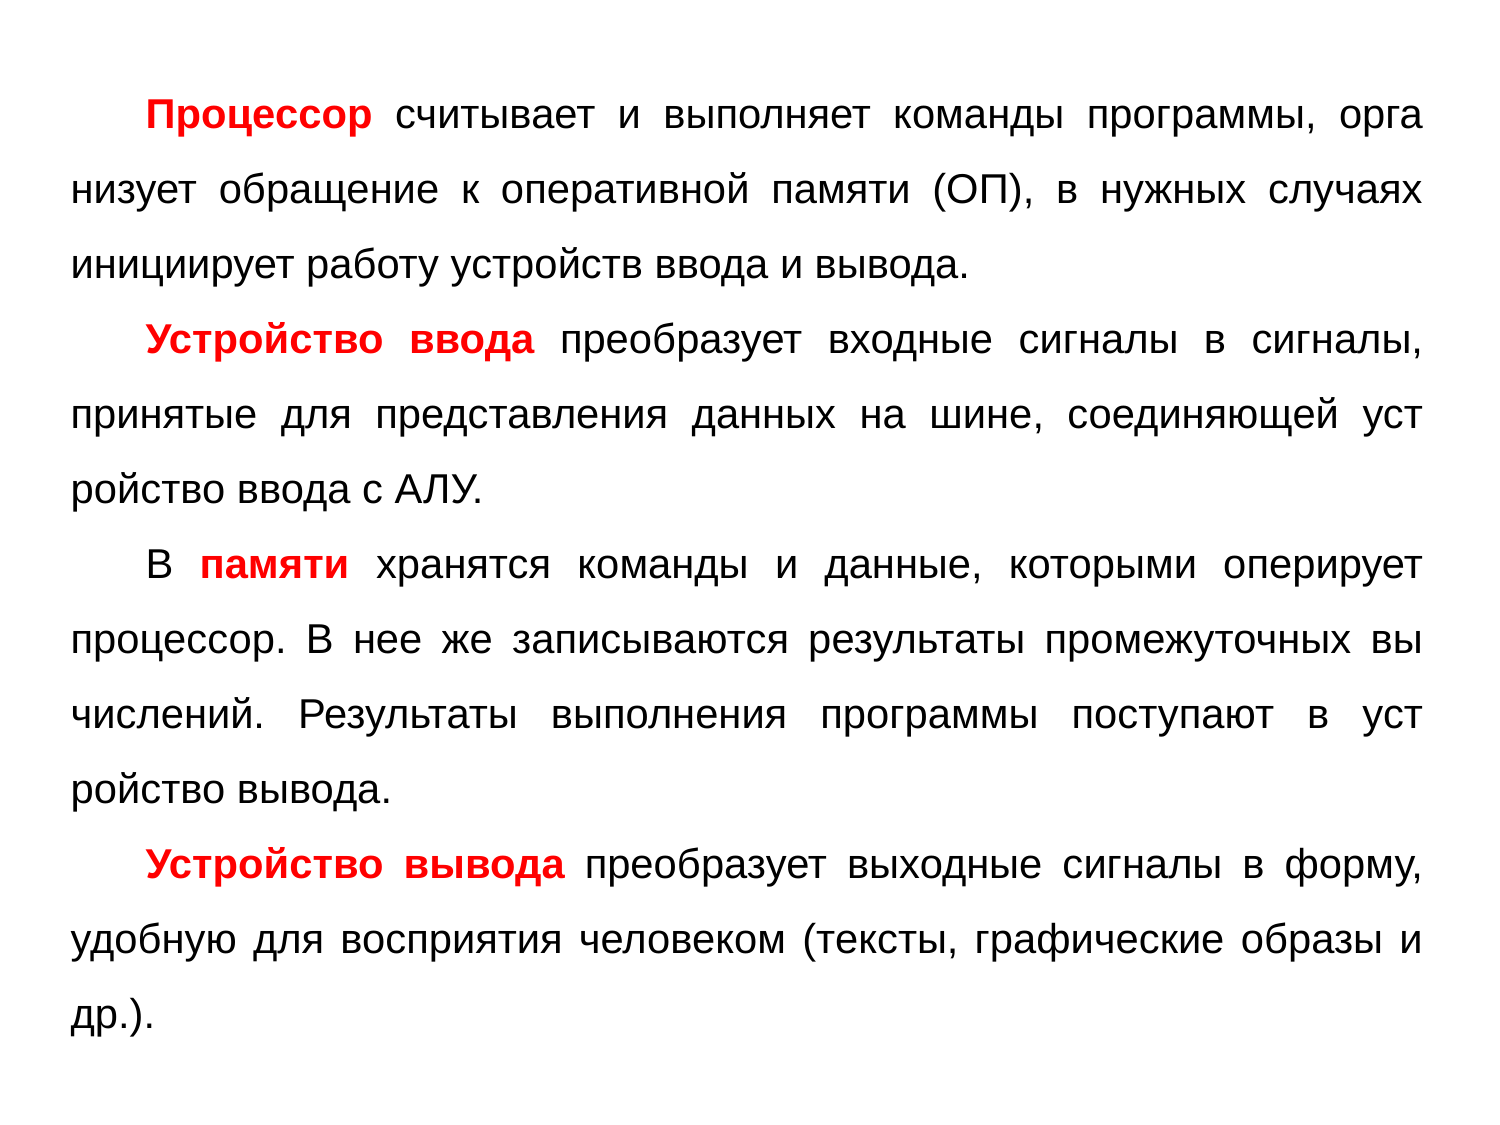

Процессор считывает и выполняет команды программы, орга­низует обращение к оперативной памяти (ОП), в нужных случаях инициирует работу устройств ввода и вывода.
Устройство ввода преобразует входные сигналы в сигналы, принятые для представления данных на шине, соединяющей уст­ройство ввода с АЛУ.
В памяти хранятся команды и данные, которыми оперирует процессор. В нее же записываются результаты промежуточных вы­числений. Результаты выполнения программы поступают в уст­ройство вывода.
Устройство вывода преобразует выходные сигналы в форму, удобную для восприятия человеком (тексты, графические образы и др.).